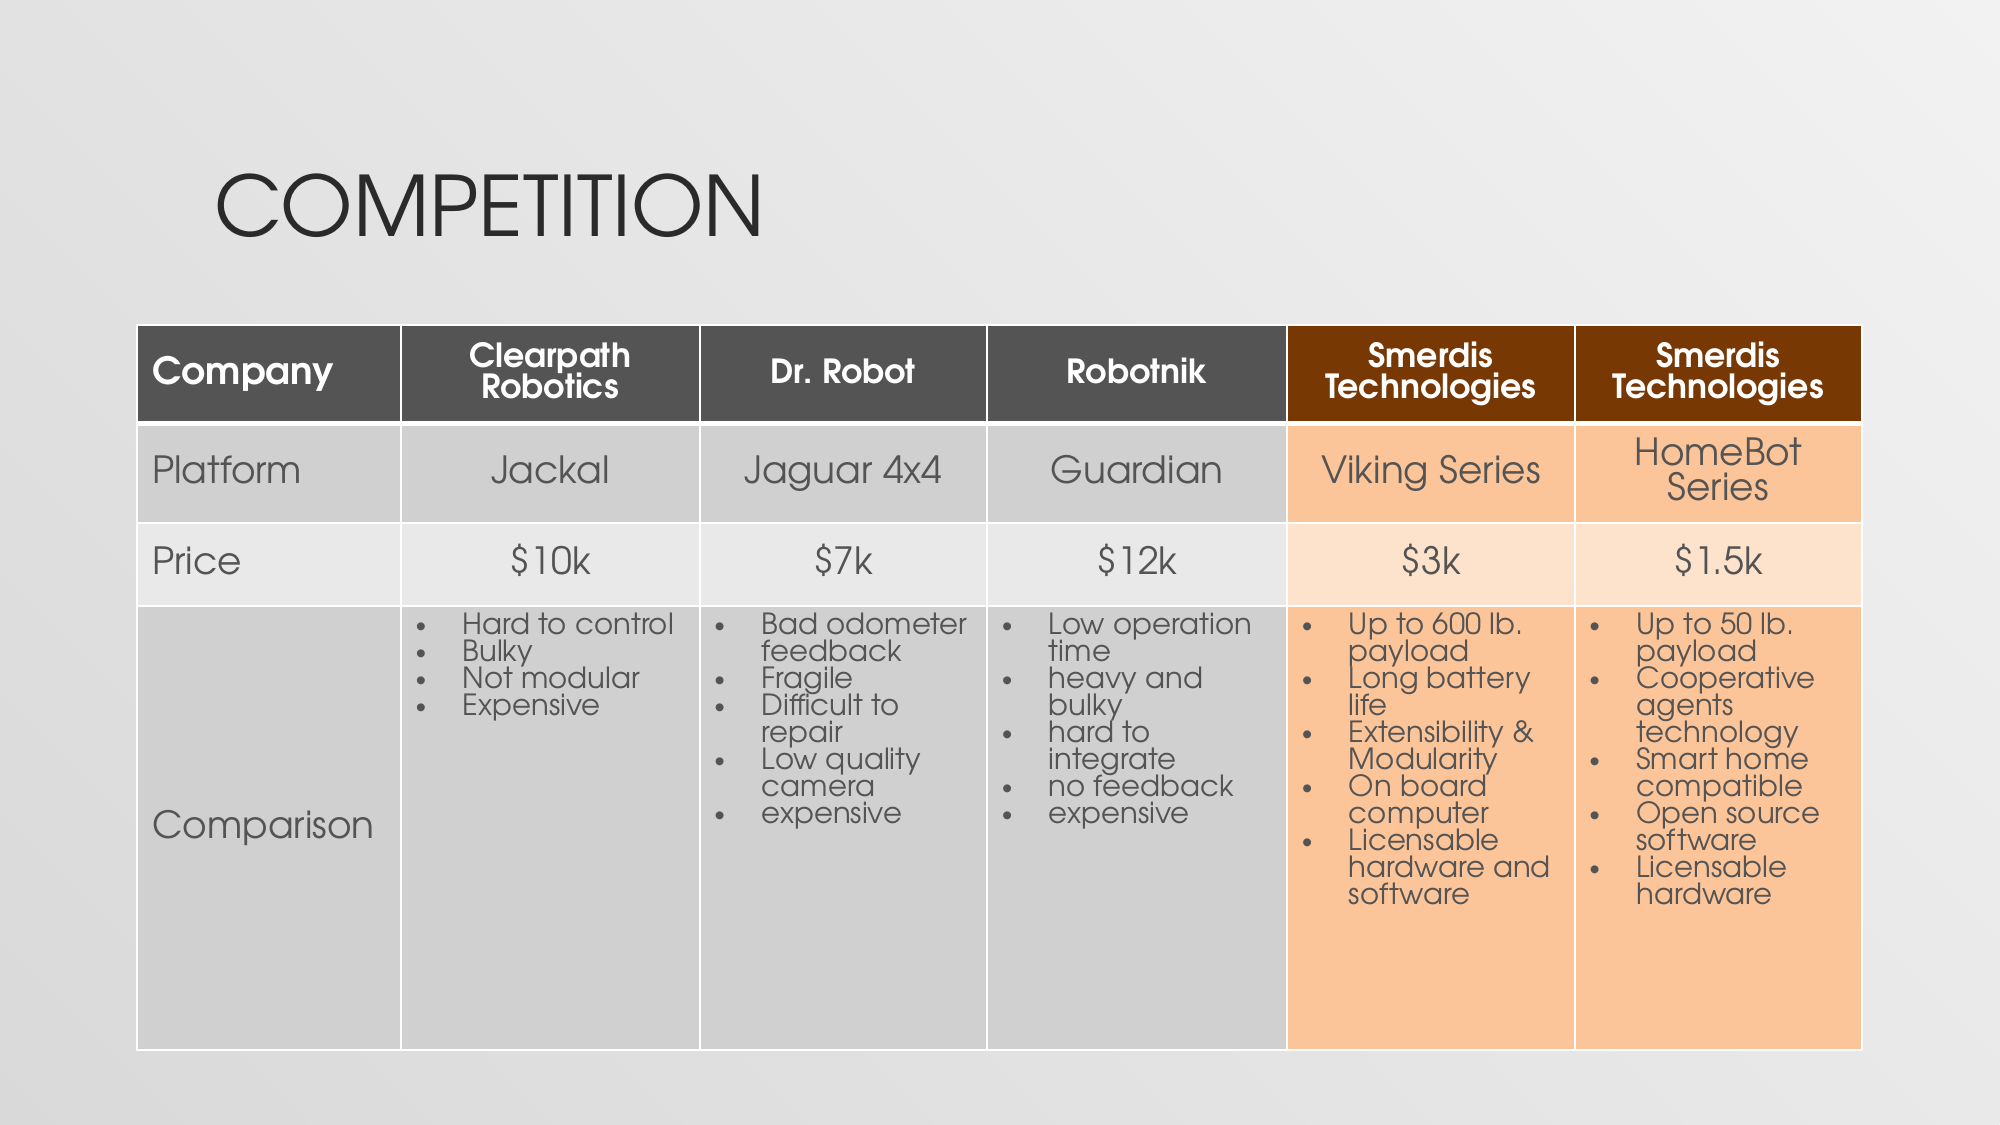

# competition
| Company | Clearpath Robotics | Dr. Robot | Robotnik | Smerdis Technologies | Smerdis Technologies |
| --- | --- | --- | --- | --- | --- |
| Platform | Jackal | Jaguar 4x4 | Guardian | Viking Series | HomeBot Series |
| Price | $10k | $7k | $12k | $3k | $1.5k |
| Comparison | Hard to control Bulky Not modular Expensive | Bad odometer feedback Fragile Difficult to repair Low quality camera expensive | Low operation time heavy and bulky hard to integrate no feedback expensive | Up to 600 lb. payload Long battery life Extensibility & Modularity On board computer Licensable hardware and software | Up to 50 lb. payload Cooperative agents technology Smart home compatible Open source software Licensable hardware |